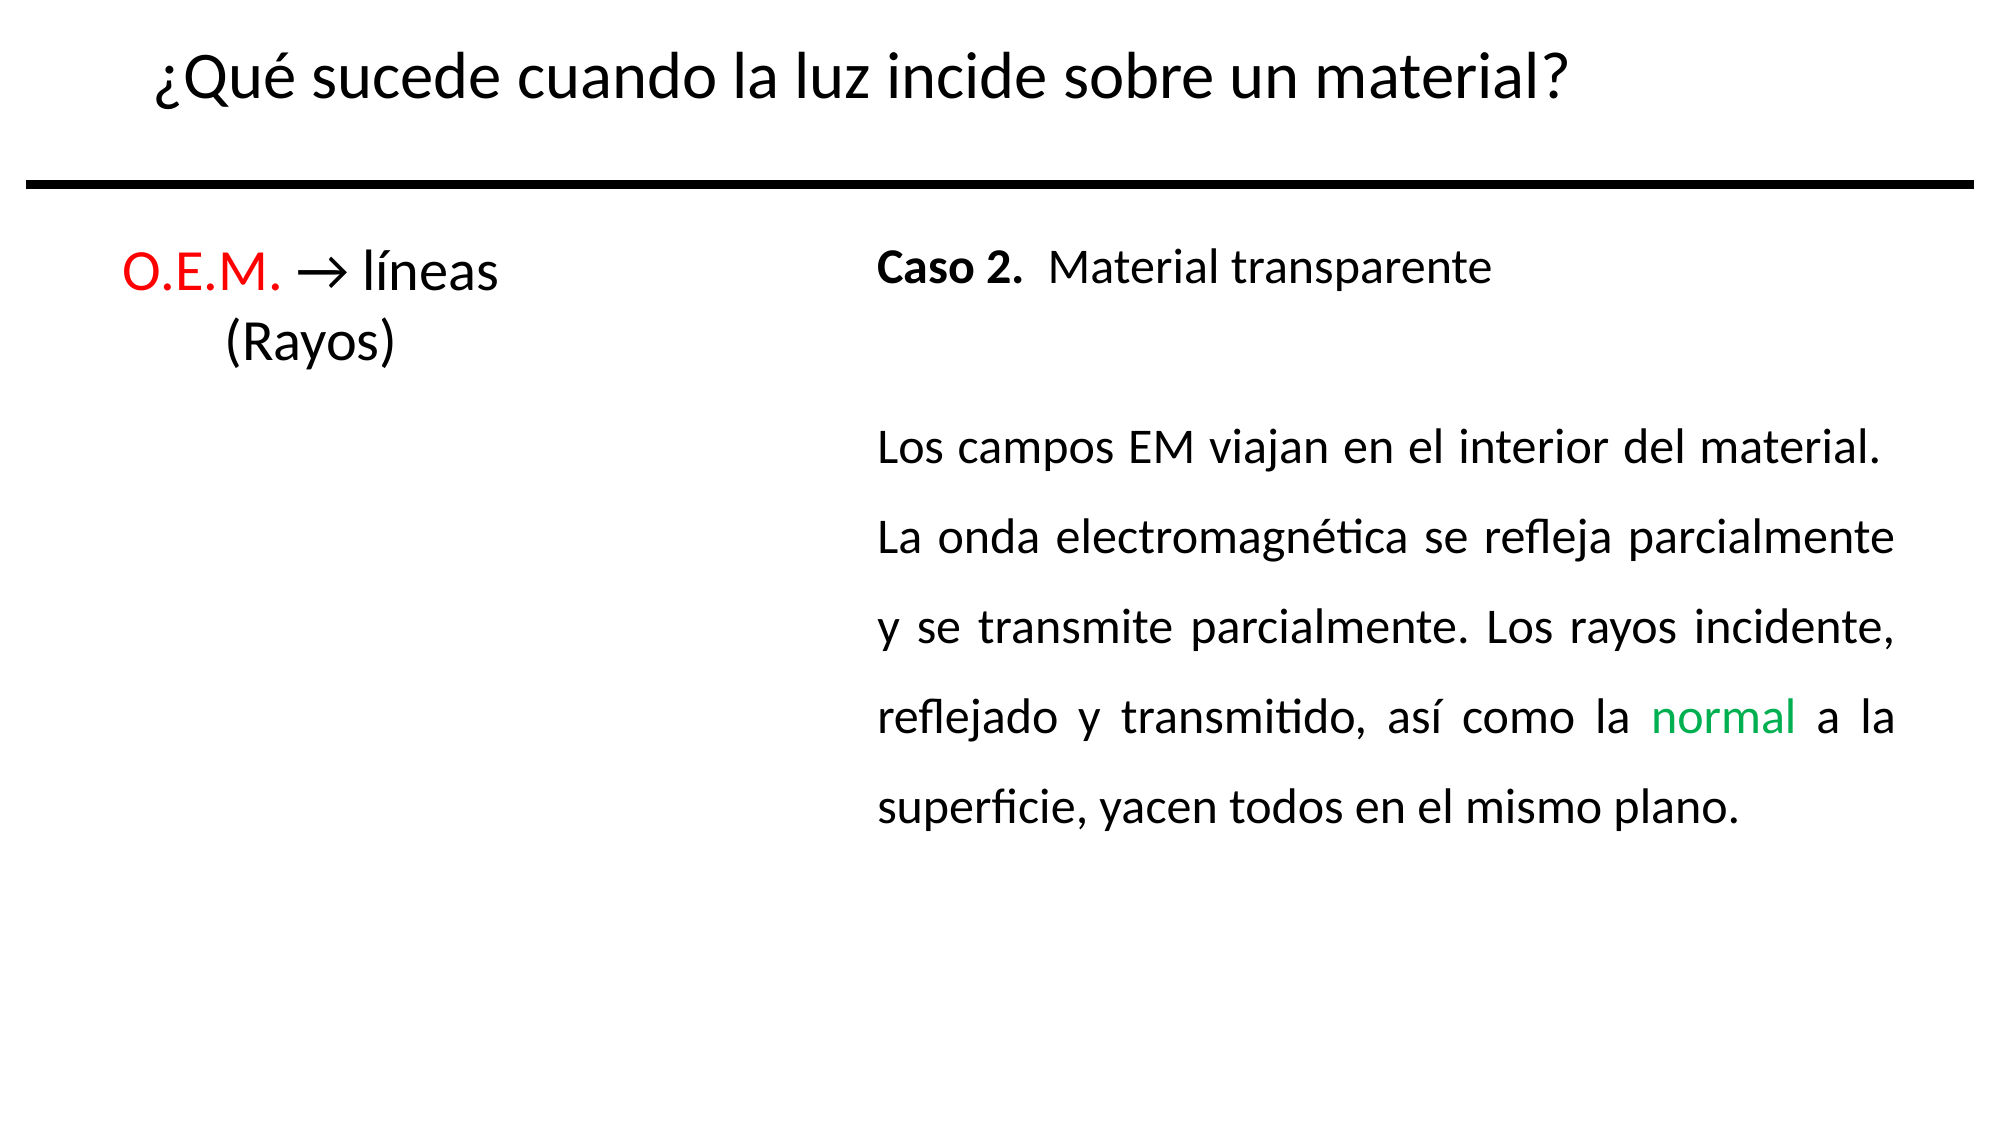

¿Qué sucede cuando la luz incide sobre un material?
Caso 2.  Material transparente

Los campos EM viajan en el interior del material.  La onda electromagnética se refleja parcialmente y se transmite parcialmente. Los rayos incidente, reflejado y transmitido, así como la normal a la superficie, yacen todos en el mismo plano.
O.E.M. → líneas (Rayos)